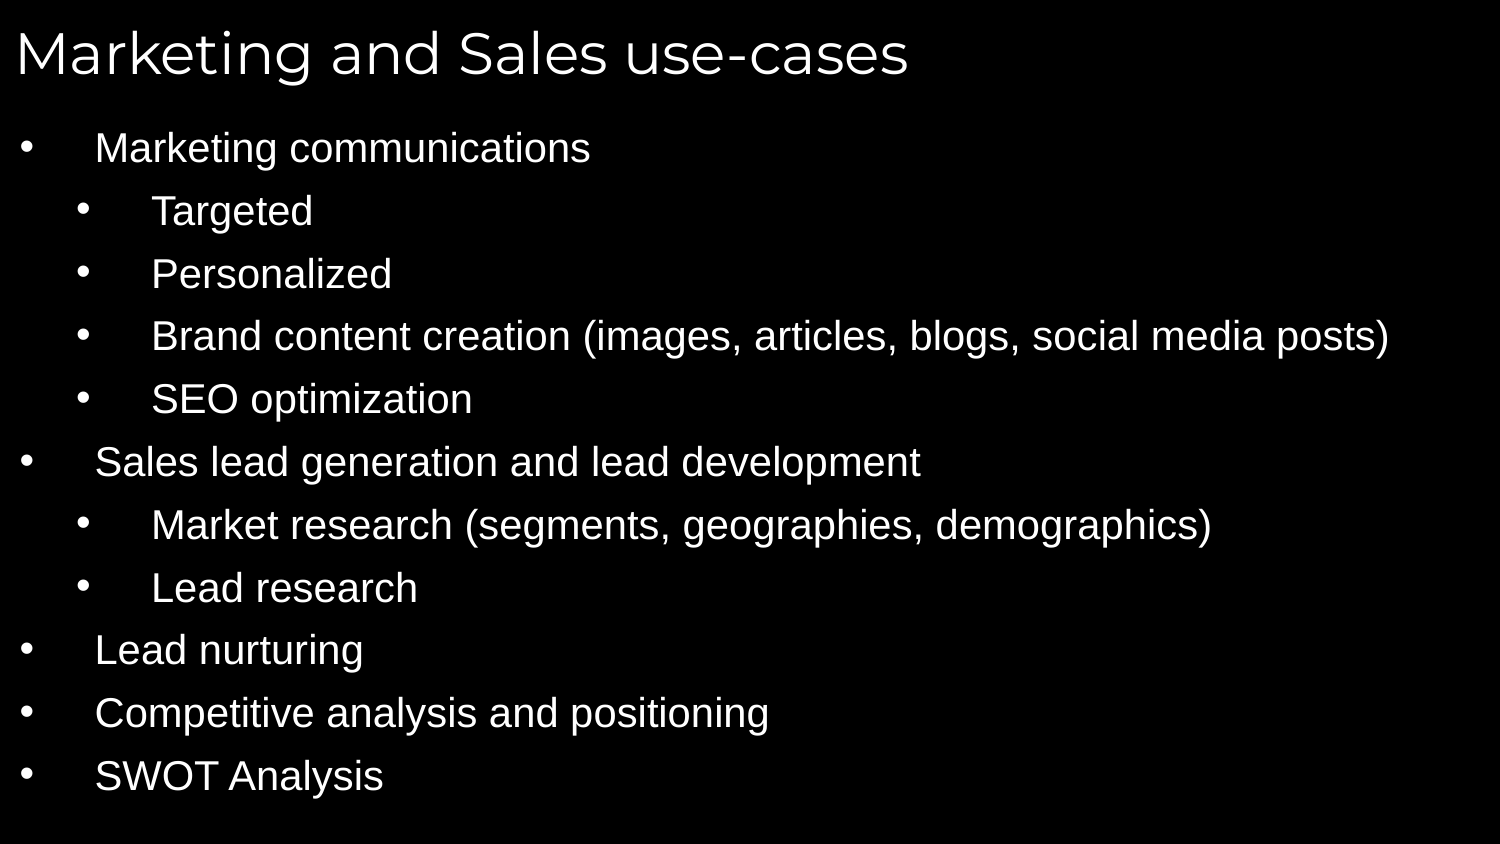

Marketing and Sales use-cases
Marketing communications
Targeted
Personalized
Brand content creation (images, articles, blogs, social media posts)
SEO optimization
Sales lead generation and lead development
Market research (segments, geographies, demographics)
Lead research
Lead nurturing
Competitive analysis and positioning
SWOT Analysis